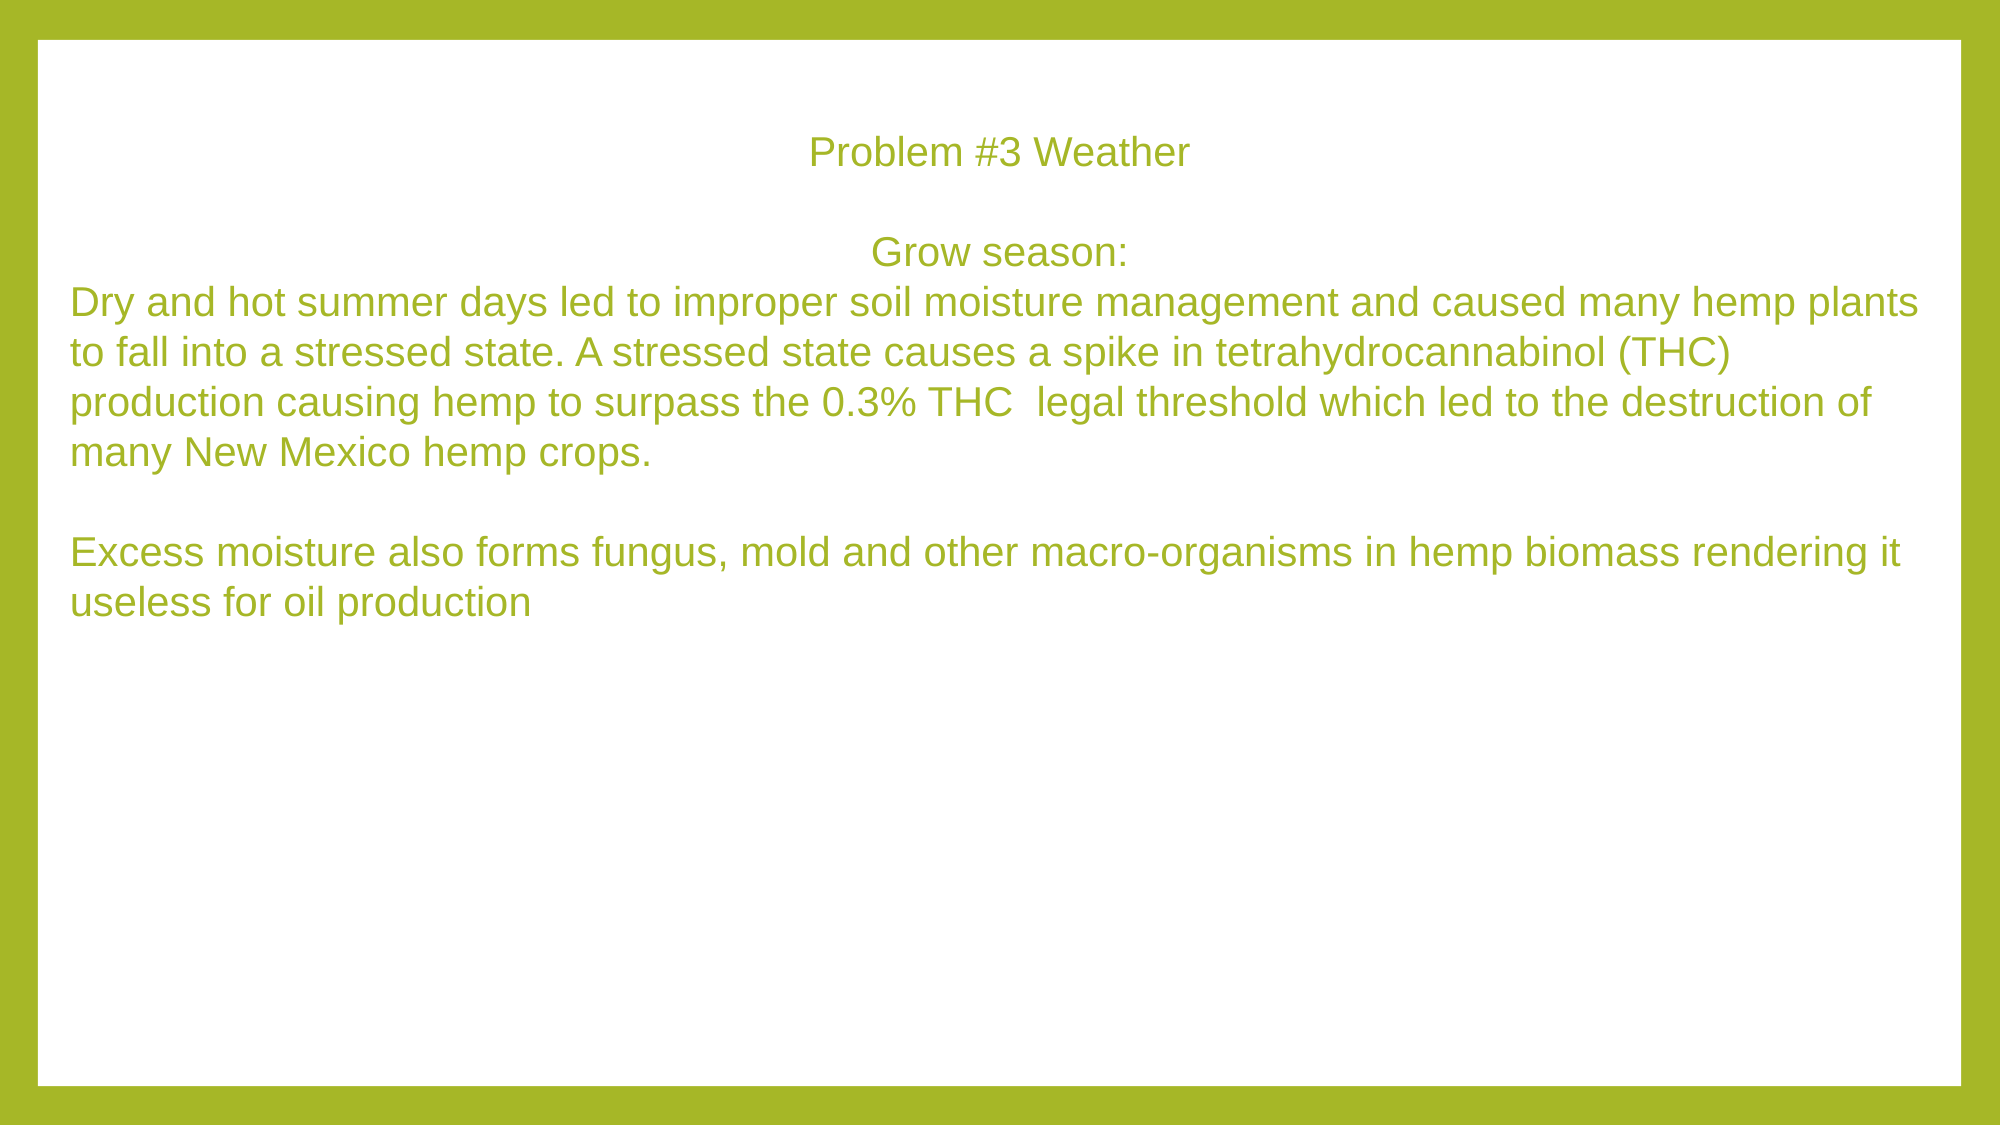

Problem #3 Weather
Grow season:
Dry and hot summer days led to improper soil moisture management and caused many hemp plants to fall into a stressed state. A stressed state causes a spike in tetrahydrocannabinol (THC) production causing hemp to surpass the 0.3% THC  legal threshold which led to the destruction of many New Mexico hemp crops.

Excess moisture also forms fungus, mold and other macro-organisms in hemp biomass rendering it useless for oil production